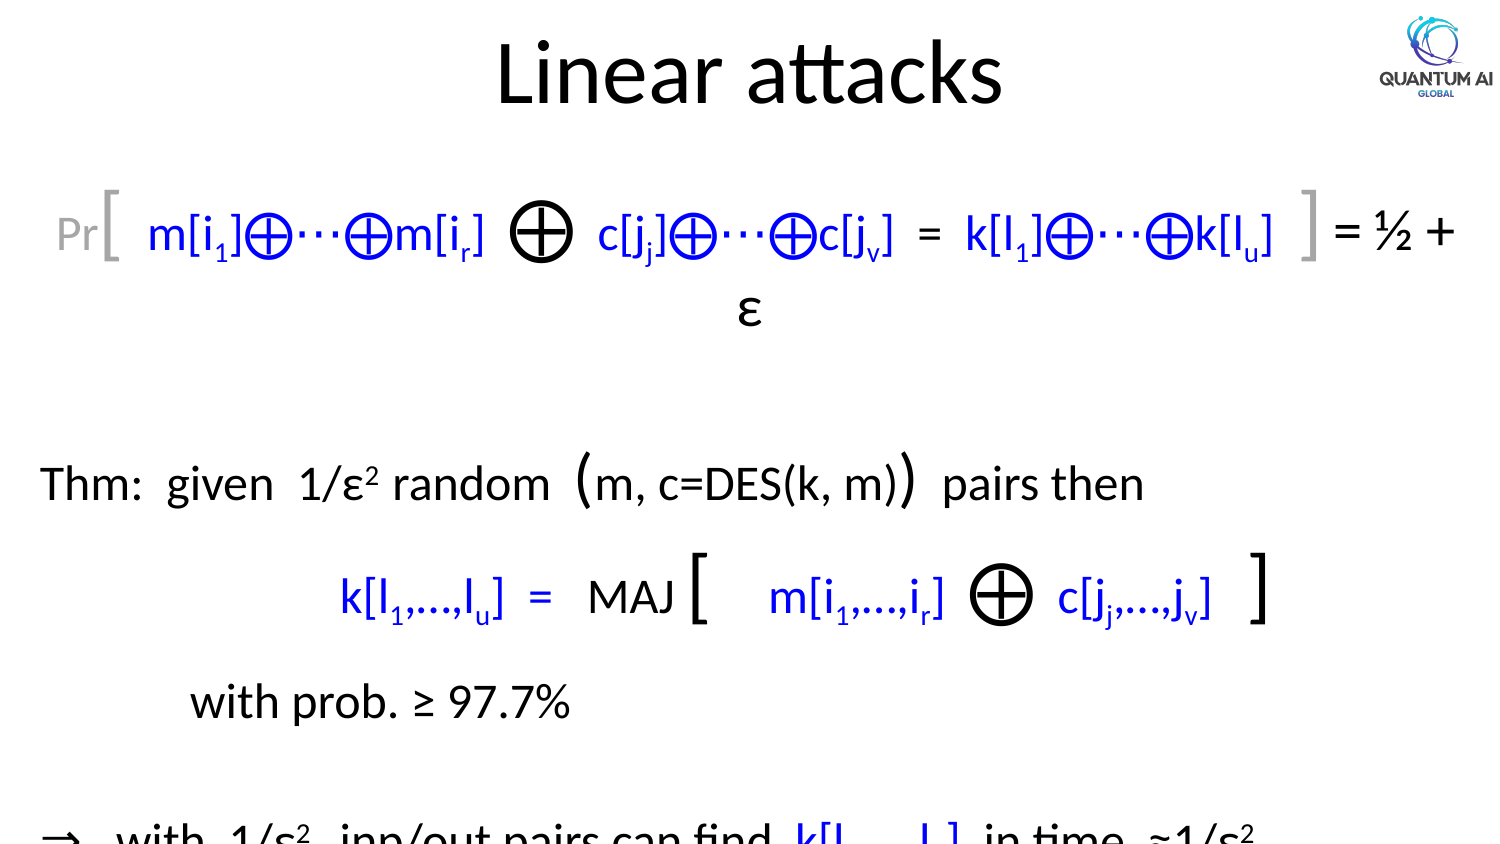

# Linear attacks
 Pr[  m[i1]⨁⋯⨁m[ir]  ⨁  c[jj]⨁⋯⨁c[jv]  =  k[l1]⨁⋯⨁k[lu]  ] = ½ + ε

Thm:  given  1/ε2  random  (m, c=DES(k, m))  pairs then
		k[l1,…,lu]  =   MAJ [   m[i1,…,ir]  ⨁  c[jj,…,jv]   ]
	with prob. ≥ 97.7%

⇒   with  1/ε2   inp/out pairs can find  k[l1,…,lu]  in time  ≈1/ε2  .